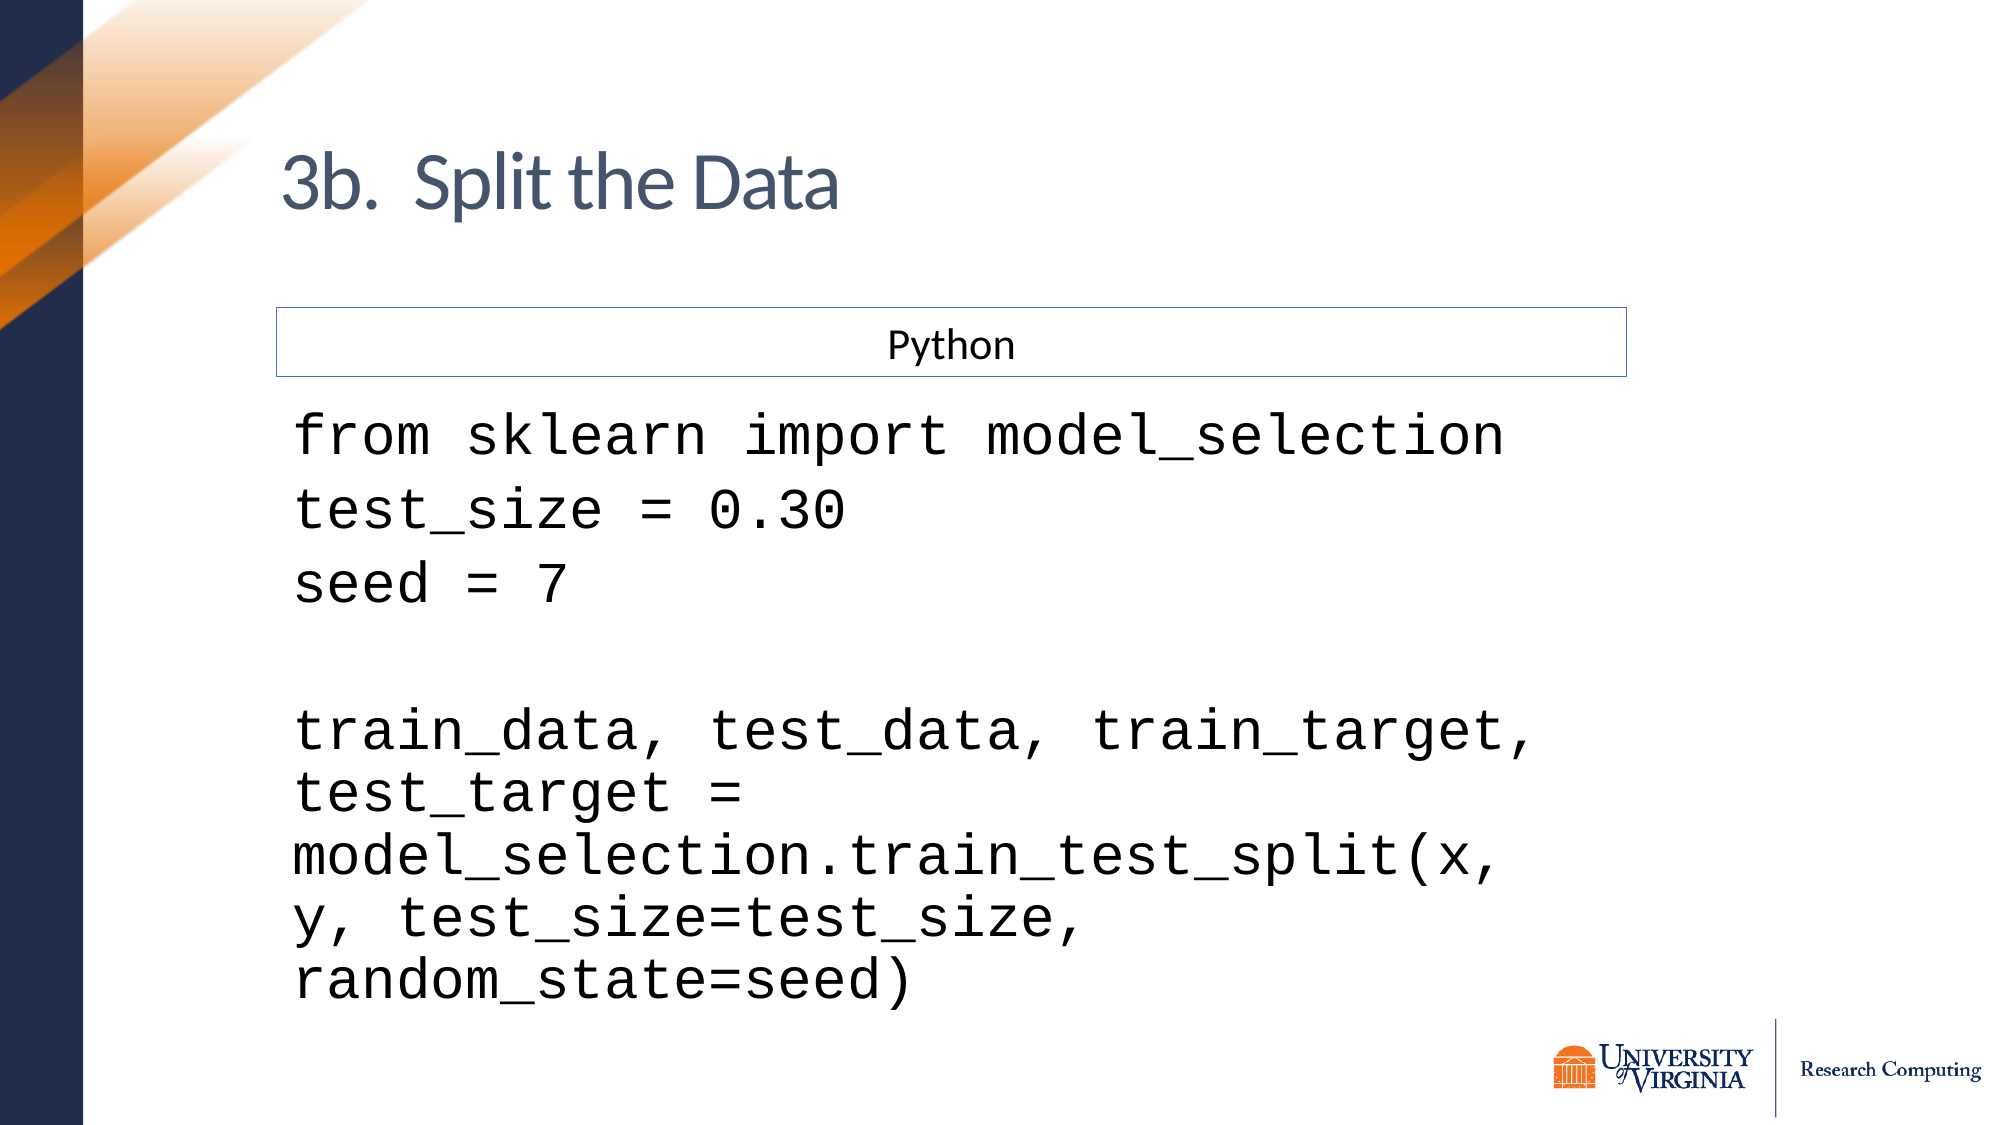

# 3b.  Split the Data
from sklearn import model_selection
test_size = 0.30
seed = 7

train_data, test_data, train_target, test_target = model_selection.train_test_split(x, y, test_size=test_size, random_state=seed)